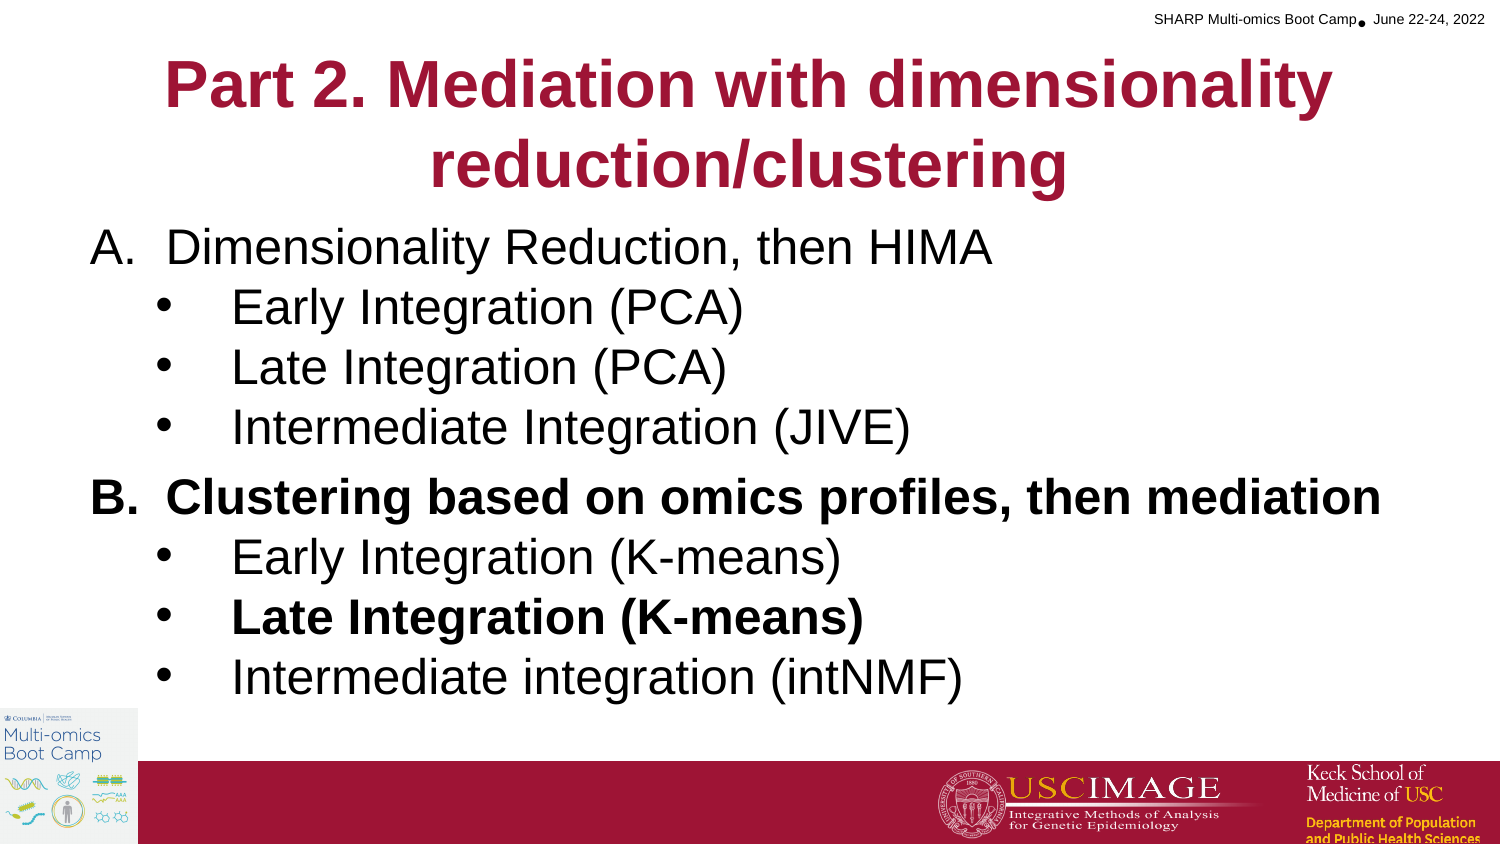

# Part 2. Mediation with dimensionality reduction/clustering
Dimensionality Reduction, then HIMA
Early Integration (PCA)
Late Integration (PCA)
Intermediate Integration (JIVE)
Clustering based on omics profiles, then mediation
Early Integration (K-means)
Late Integration (K-means)
Intermediate integration (intNMF)